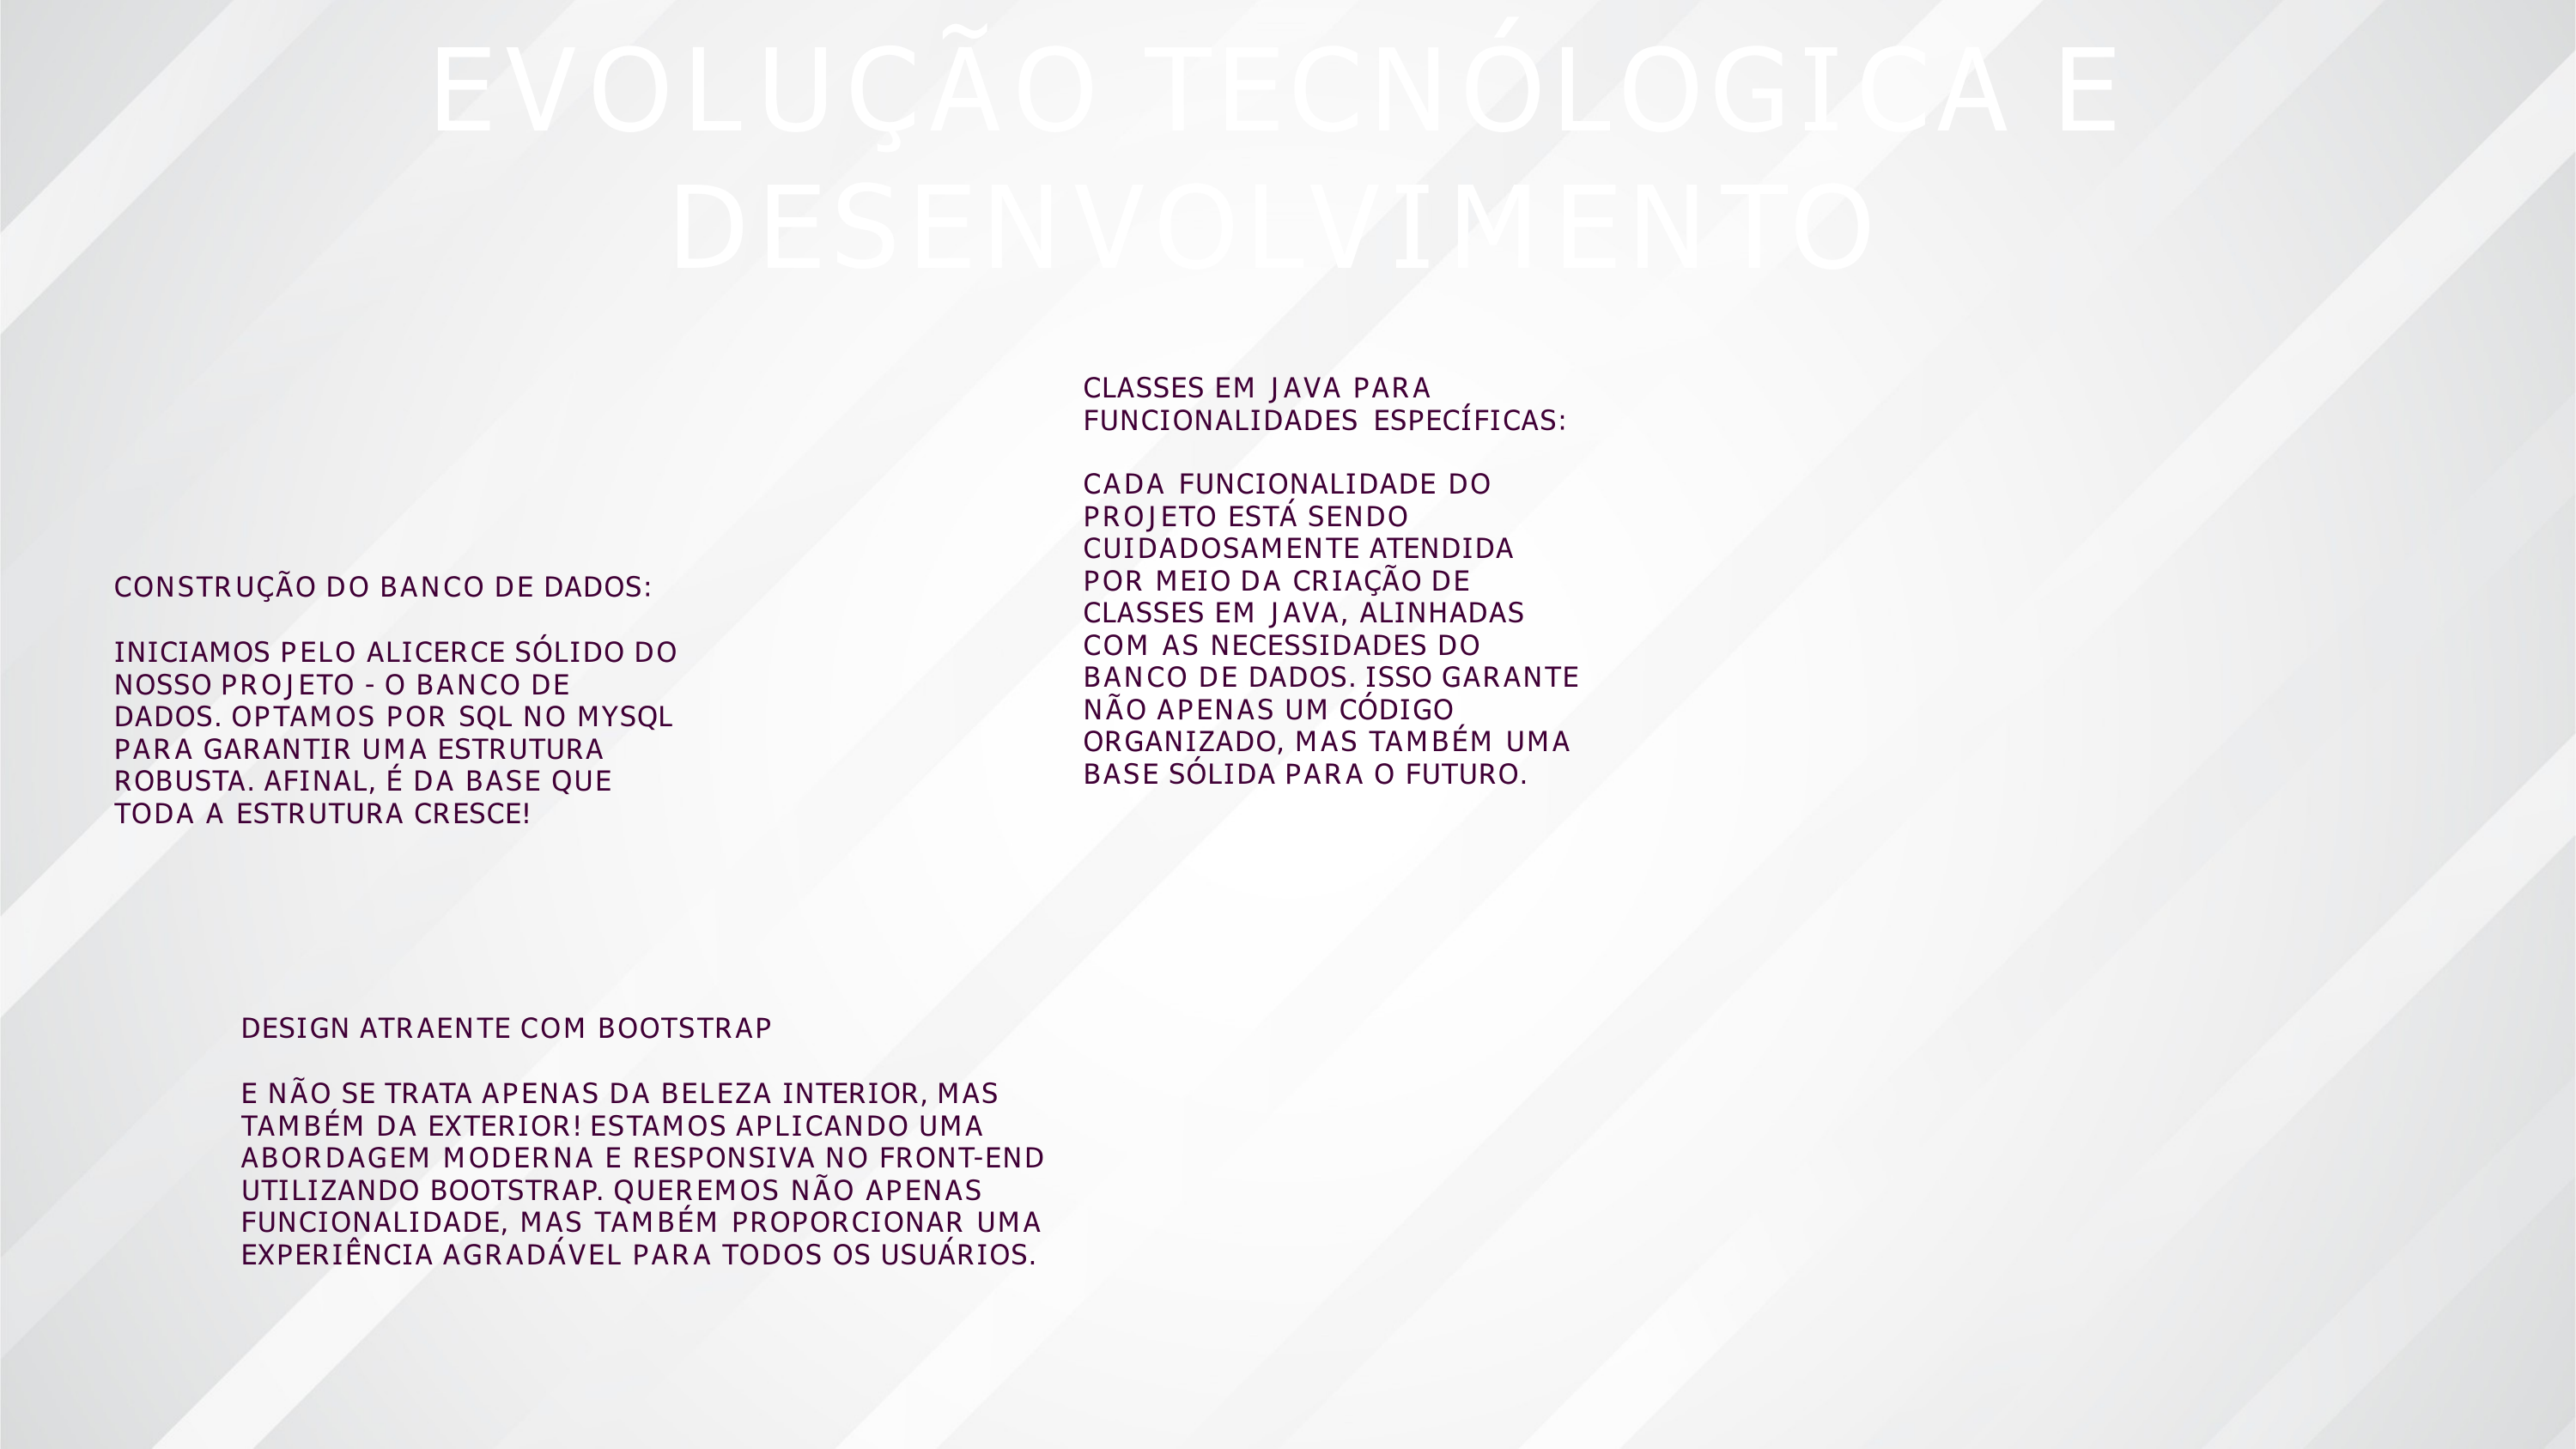

# EVOLUÇÃO TECNÓLOGICA E DESENVOLVIMENTO
CLASSES EM JAVA PARA FUNCIONALIDADES ESPECÍFICAS:
CADA FUNCIONALIDADE DO PROJETO ESTÁ SENDO CUIDADOSAMENTE ATENDIDA POR MEIO DA CRIAÇÃO DE CLASSES EM JAVA, ALINHADAS COM AS NECESSIDADES DO BANCO DE DADOS. ISSO GARANTE NÃO APENAS UM CÓDIGO ORGANIZADO, MAS TAMBÉM UMA BASE SÓLIDA PARA O FUTURO.
CONSTRUÇÃO DO BANCO DE DADOS:
INICIAMOS PELO ALICERCE SÓLIDO DO NOSSO PROJETO - O BANCO DE DADOS. OPTAMOS POR SQL NO MYSQL PARA GARANTIR UMA ESTRUTURA ROBUSTA. AFINAL, É DA BASE QUE TODA A ESTRUTURA CRESCE!
DESIGN ATRAENTE COM BOOTSTRAP
E NÃO SE TRATA APENAS DA BELEZA INTERIOR, MAS TAMBÉM DA EXTERIOR! ESTAMOS APLICANDO UMA ABORDAGEM MODERNA E RESPONSIVA NO FRONT-END UTILIZANDO BOOTSTRAP. QUEREMOS NÃO APENAS FUNCIONALIDADE, MAS TAMBÉM PROPORCIONAR UMA EXPERIÊNCIA AGRADÁVEL PARA TODOS OS USUÁRIOS.